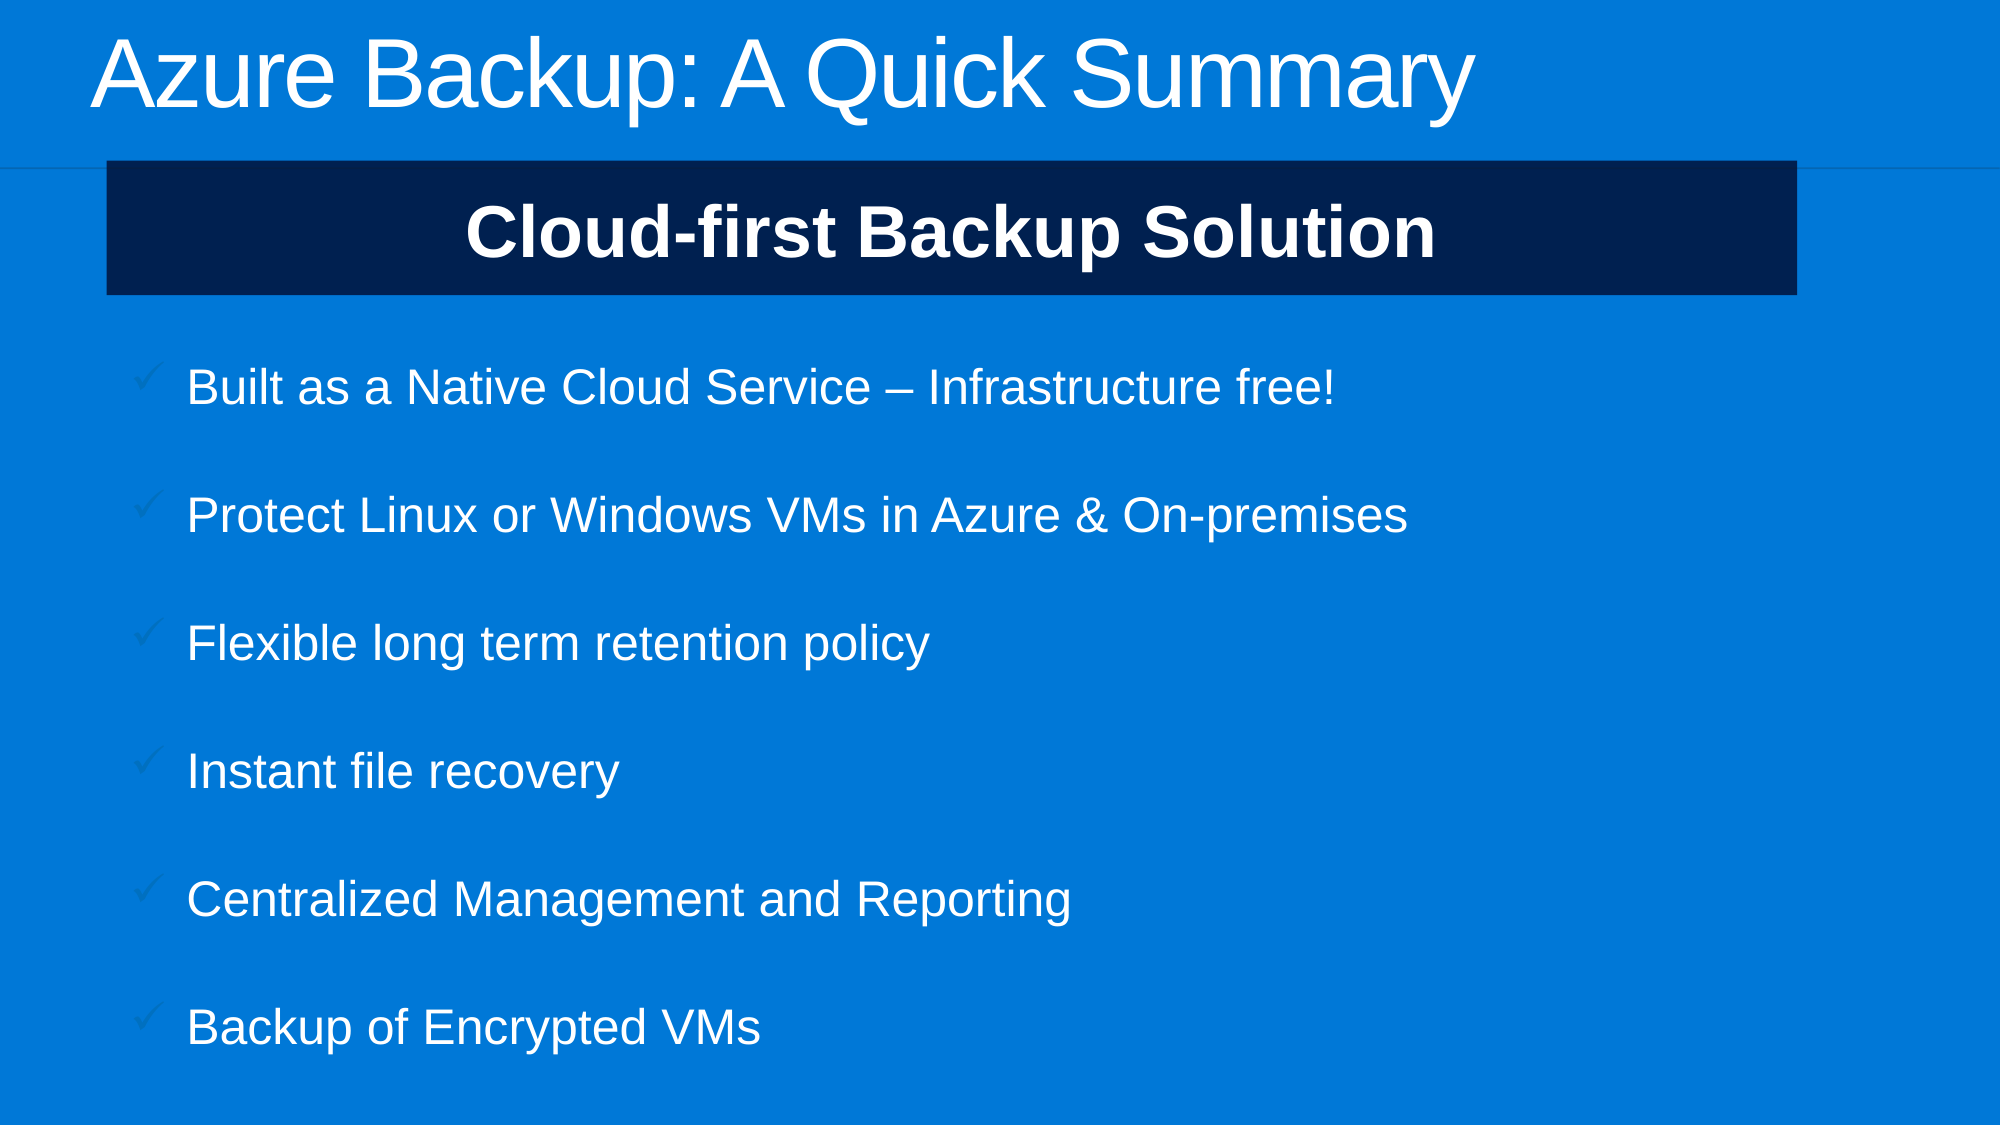

# Azure Backup: A Quick Summary
Cloud-first Backup Solution
Built as a Native Cloud Service – Infrastructure free!

Protect Linux or Windows VMs in Azure & On-premises

Flexible long term retention policy

Instant file recovery

Centralized Management and Reporting

Backup of Encrypted VMs